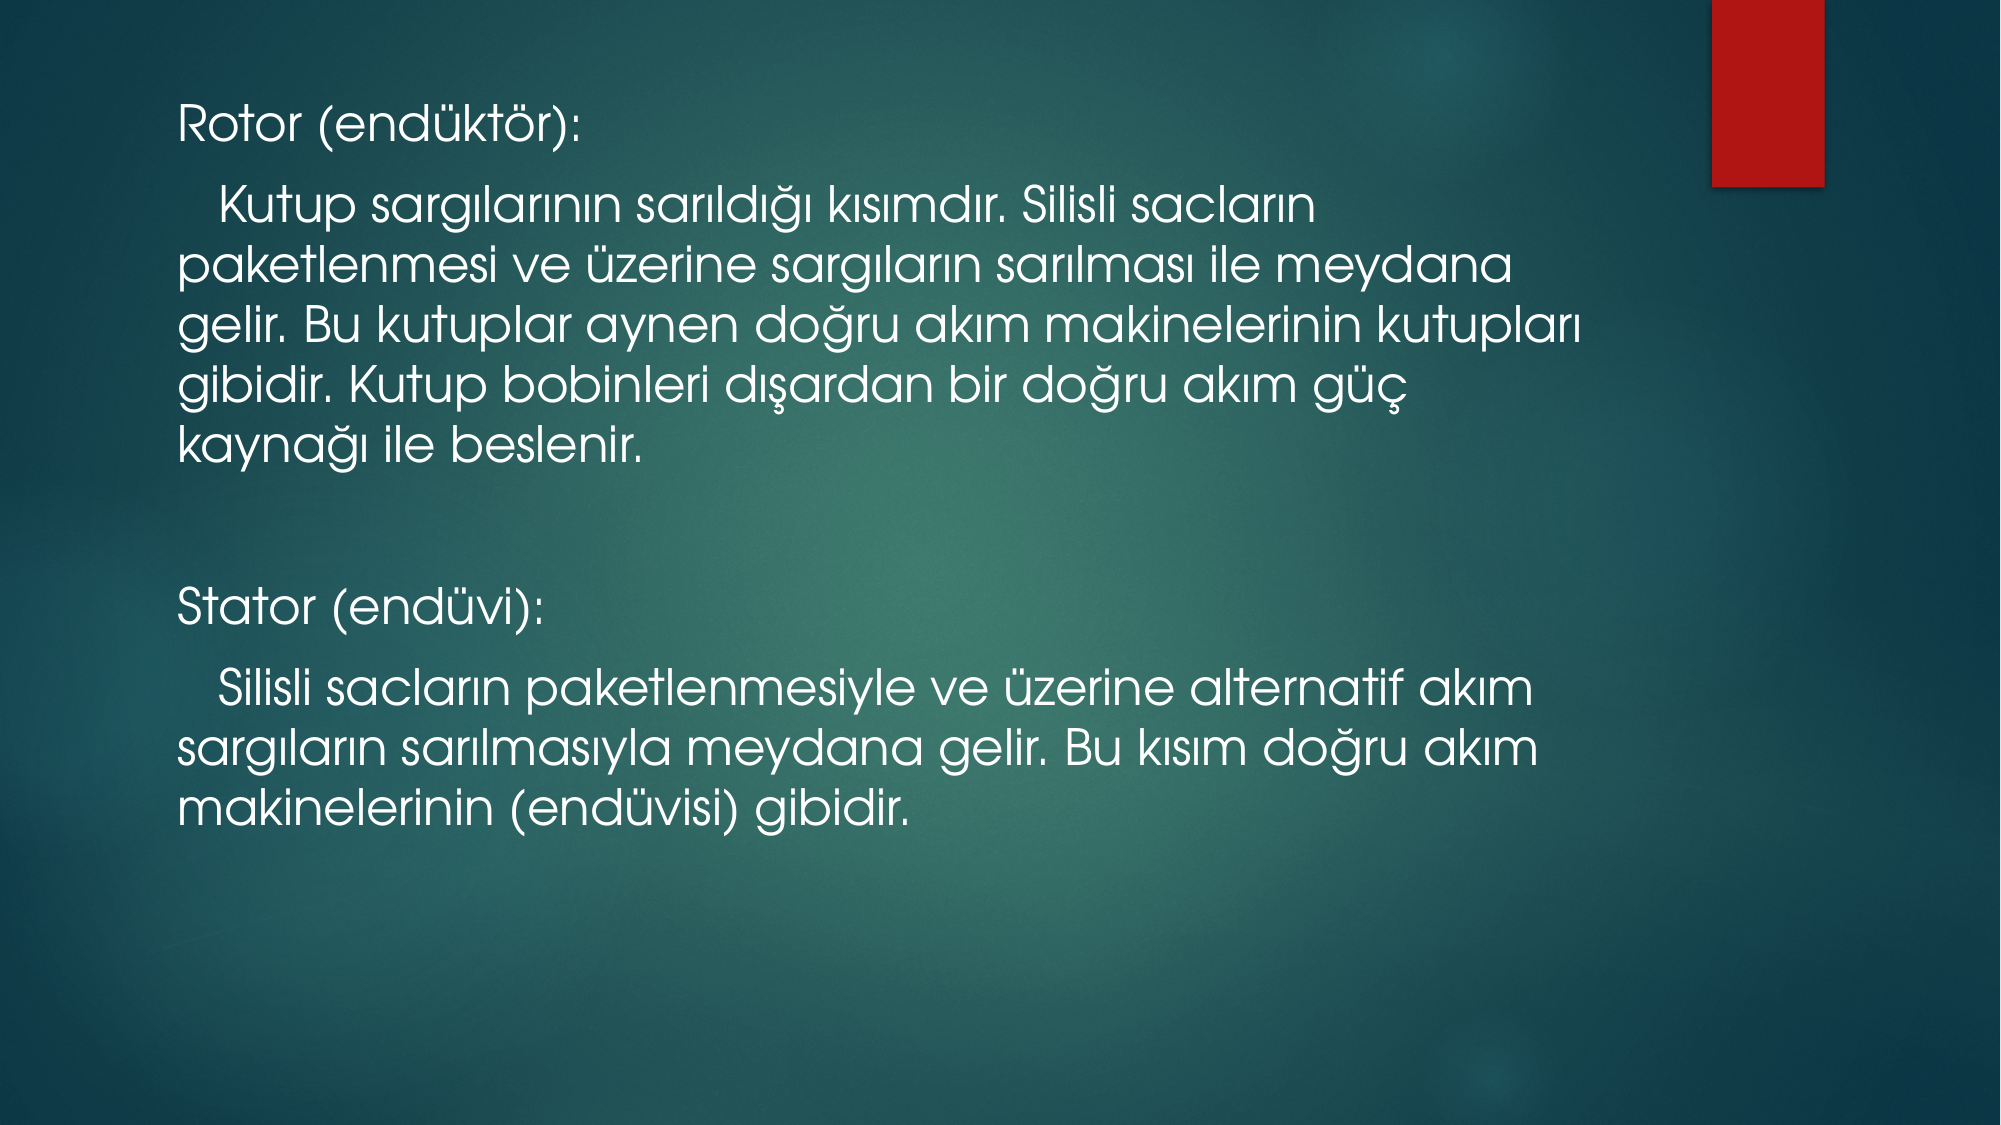

Rotor (endüktör):
   Kutup sargılarının sarıldığı kısımdır. Silisli sacların paketlenmesi ve üzerine sargıların sarılması ile meydana gelir. Bu kutuplar aynen doğru akım makinelerinin kutupları gibidir. Kutup bobinleri dışardan bir doğru akım güç kaynağı ile beslenir.

Stator (endüvi):
   Silisli sacların paketlenmesiyle ve üzerine alternatif akım sargıların sarılmasıyla meydana gelir. Bu kısım doğru akım makinelerinin (endüvisi) gibidir.